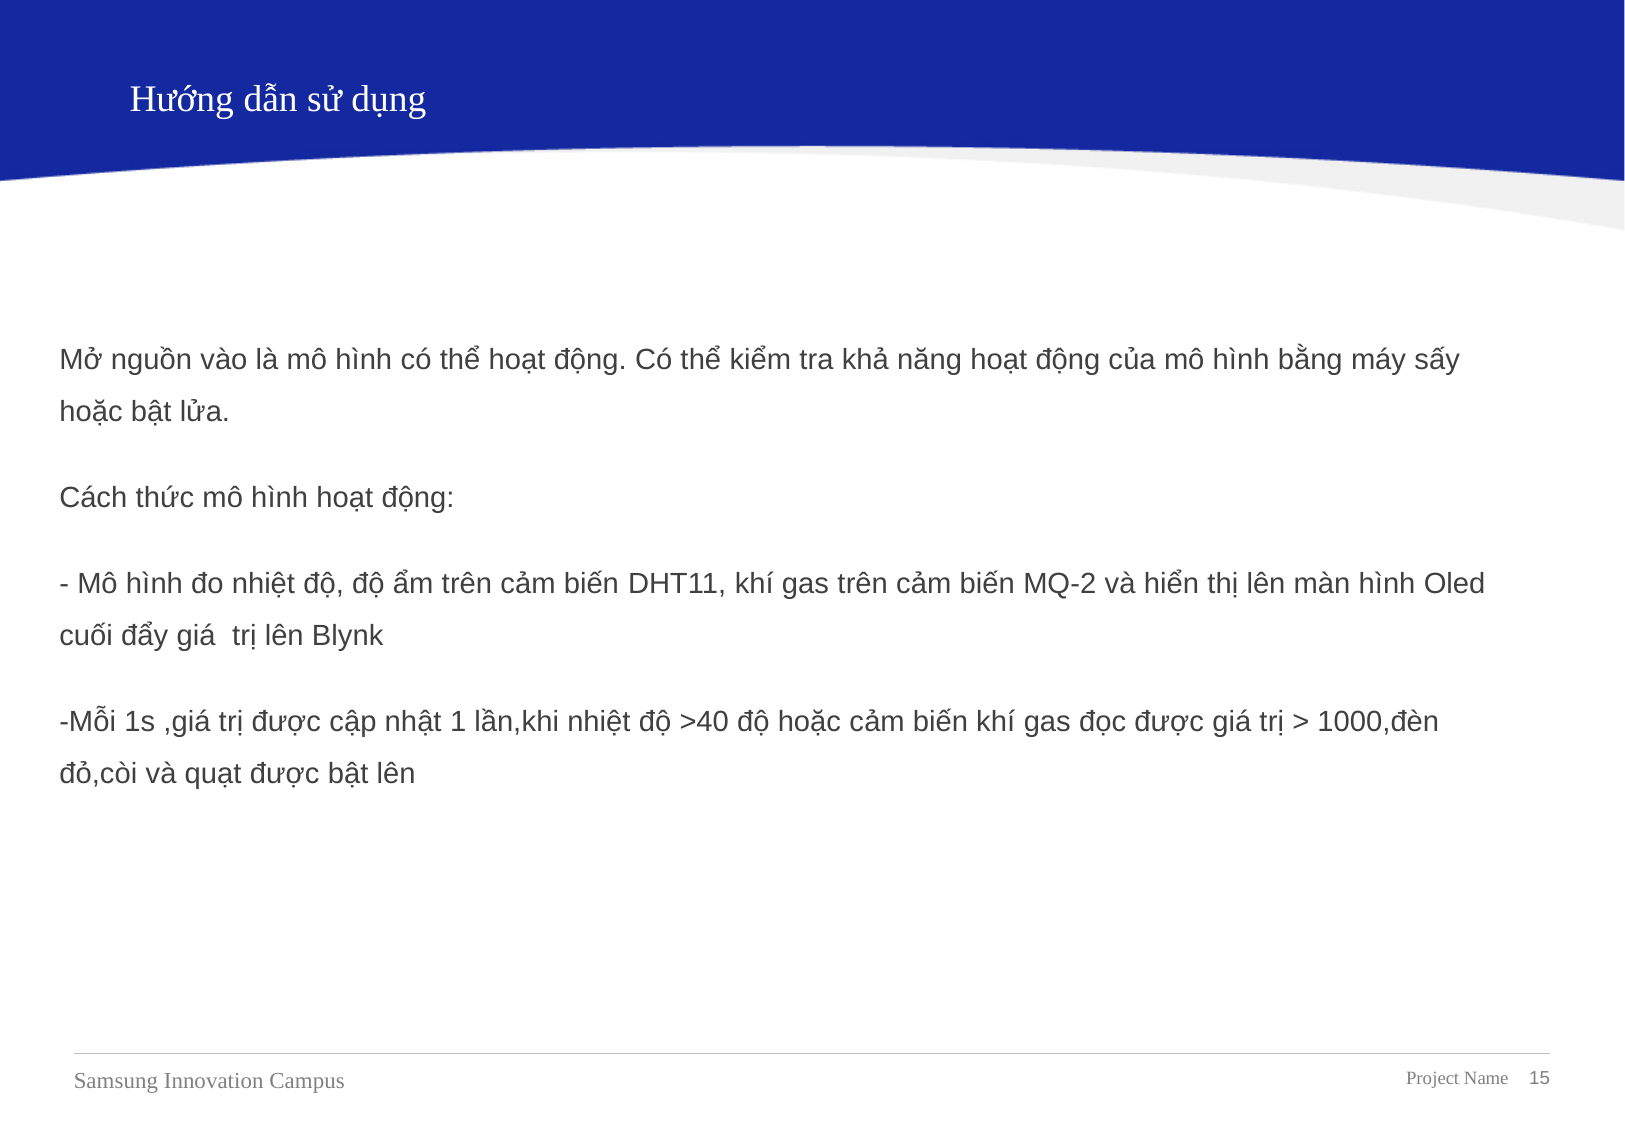

Hướng dẫn sử dụng
1.1
Mở nguồn vào là mô hình có thể hoạt động. Có thể kiểm tra khả năng hoạt động của mô hình bằng máy sấy hoặc bật lửa.
Cách thức mô hình hoạt động:
- Mô hình đo nhiệt độ, độ ẩm trên cảm biến DHT11, khí gas trên cảm biến MQ-2 và hiển thị lên màn hình Oled cuối đẩy giá  trị lên Blynk
-Mỗi 1s ,giá trị được cập nhật 1 lần,khi nhiệt độ >40 độ hoặc cảm biến khí gas đọc được giá trị > 1000,đèn đỏ,còi và quạt được bật lên
# Hướng dẫn sử dụng sản phẩm
01
UNIT